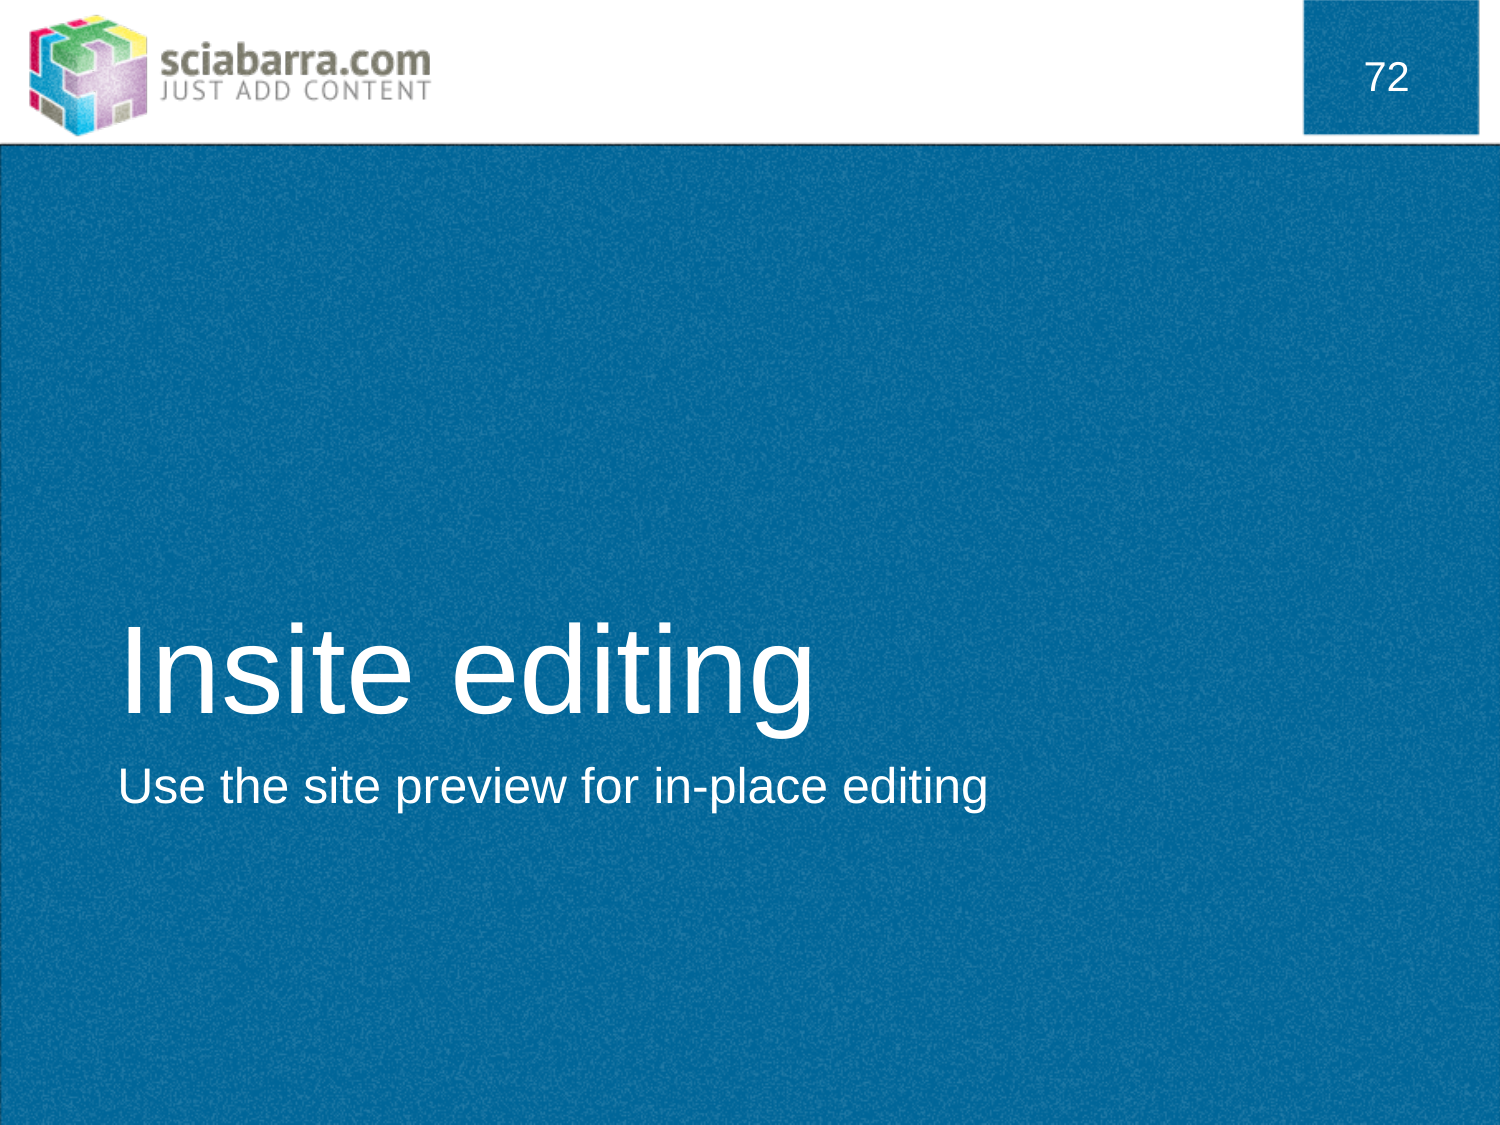

72
# Insite editing
Use the site preview for in-place editing